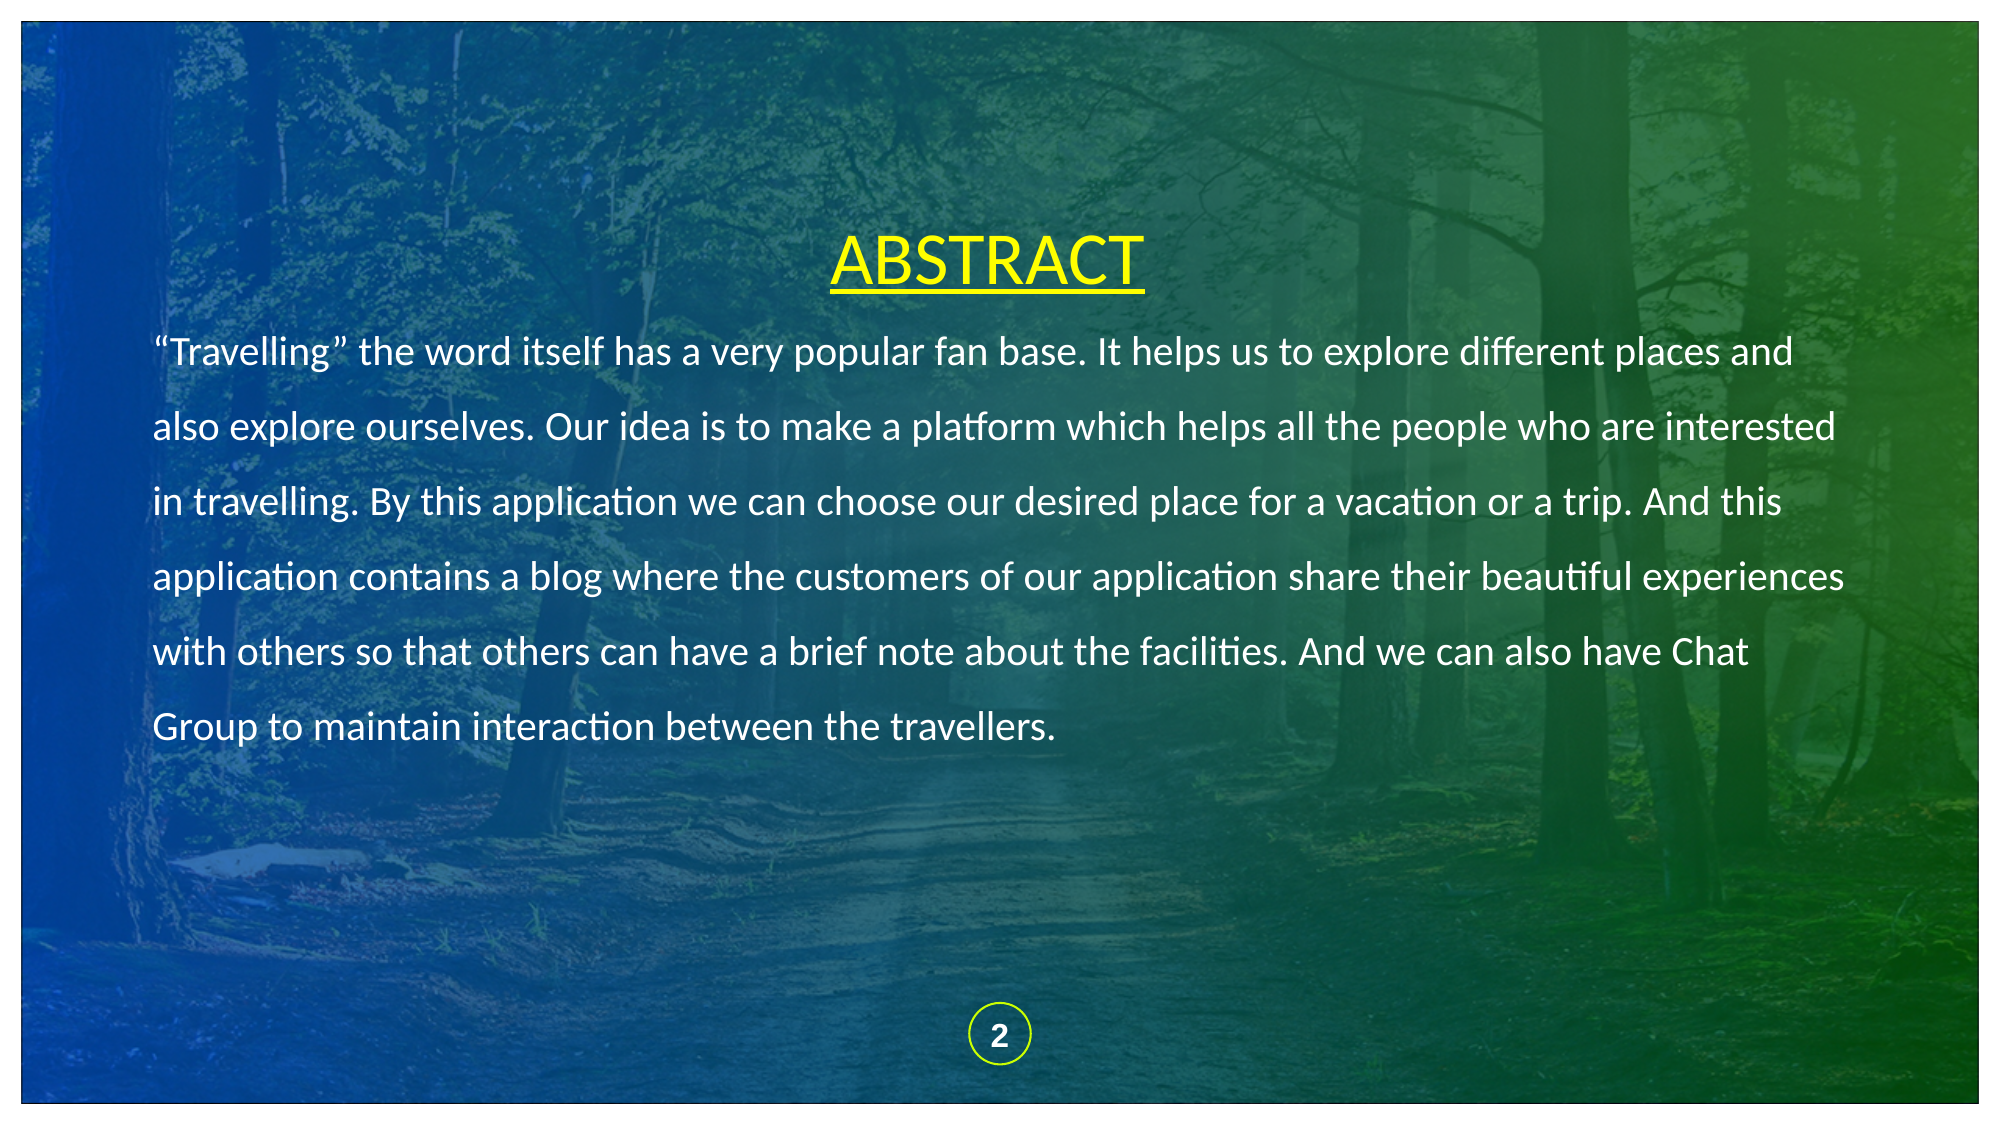

ABSTRACT
“Travelling” the word itself has a very popular fan base. It helps us to explore different places and also explore ourselves. Our idea is to make a platform which helps all the people who are interested in travelling. By this application we can choose our desired place for a vacation or a trip. And this application contains a blog where the customers of our application share their beautiful experiences with others so that others can have a brief note about the facilities. And we can also have Chat Group to maintain interaction between the travellers.
2